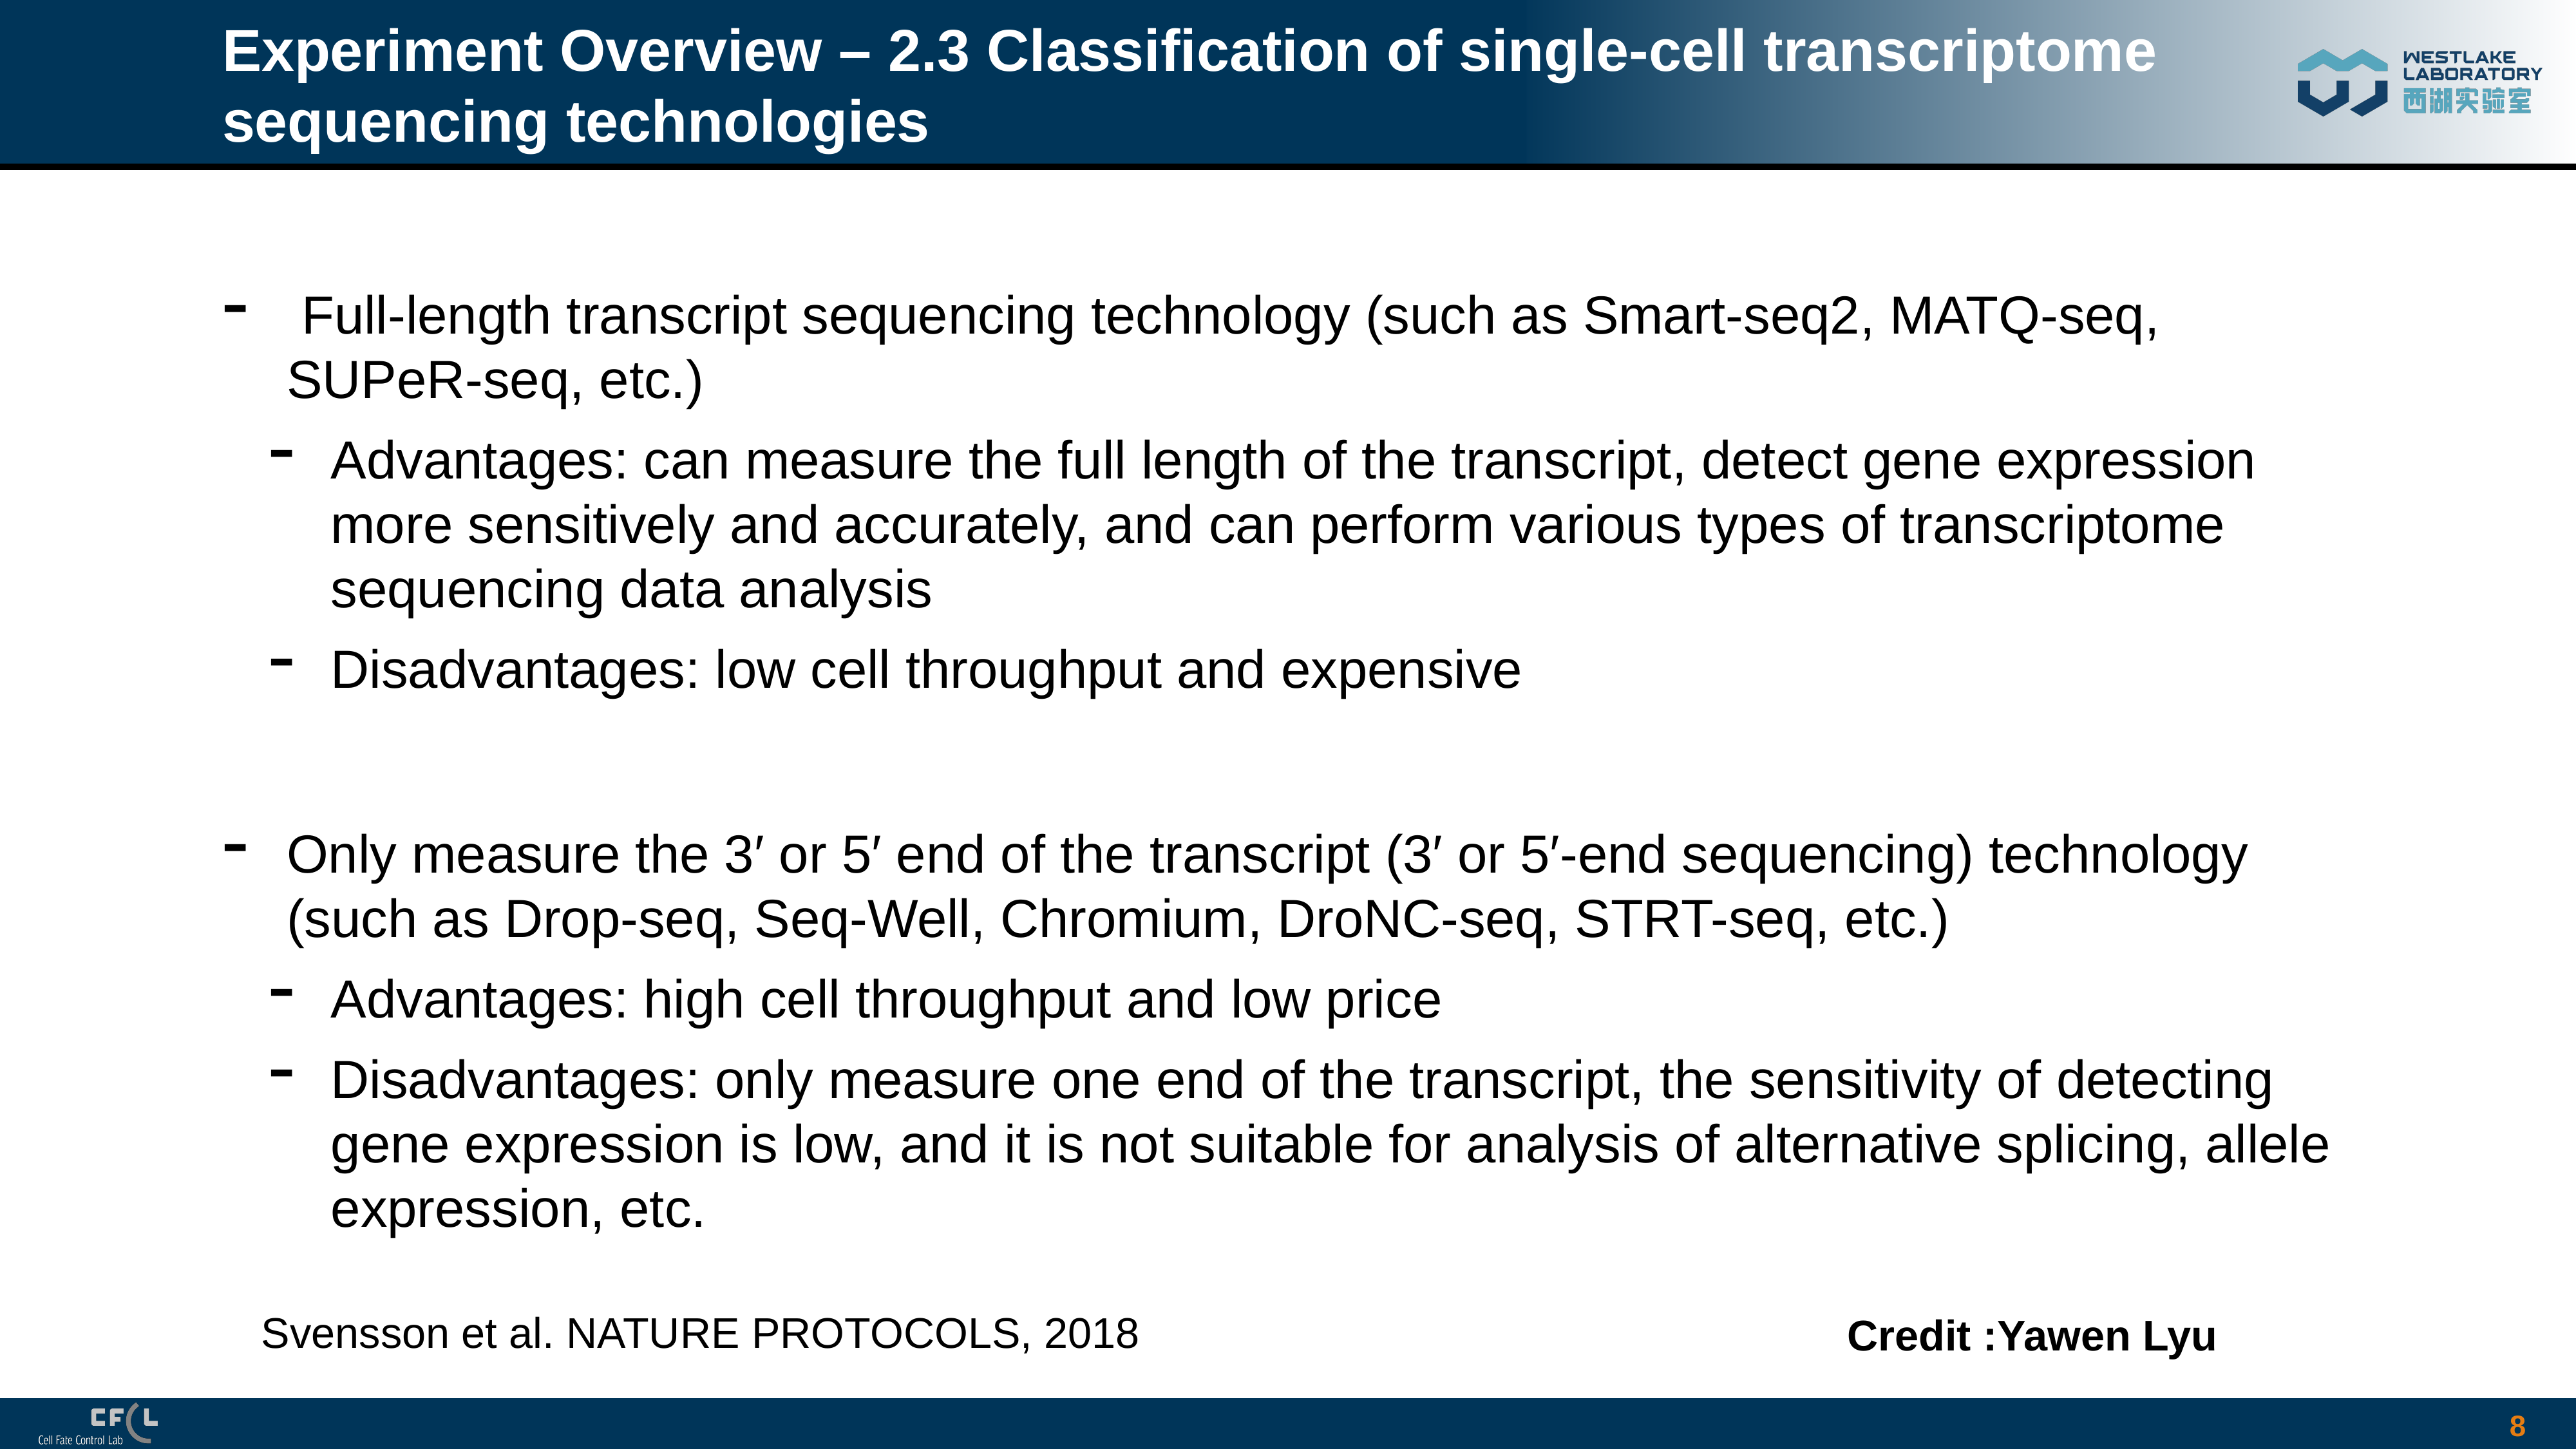

# Experiment Overview – 2.3 Classification of single-cell transcriptome sequencing technologies
 Full-length transcript sequencing technology (such as Smart-seq2, MATQ-seq, SUPeR-seq, etc.)
Advantages: can measure the full length of the transcript, detect gene expression more sensitively and accurately, and can perform various types of transcriptome sequencing data analysis
Disadvantages: low cell throughput and expensive

Only measure the 3′ or 5′ end of the transcript (3′ or 5′-end sequencing) technology (such as Drop-seq, Seq-Well, Chromium, DroNC-seq, STRT-seq, etc.)
Advantages: high cell throughput and low price
Disadvantages: only measure one end of the transcript, the sensitivity of detecting gene expression is low, and it is not suitable for analysis of alternative splicing, allele expression, etc.
Svensson et al. NATURE PROTOCOLS, 2018
Credit :Yawen Lyu
8